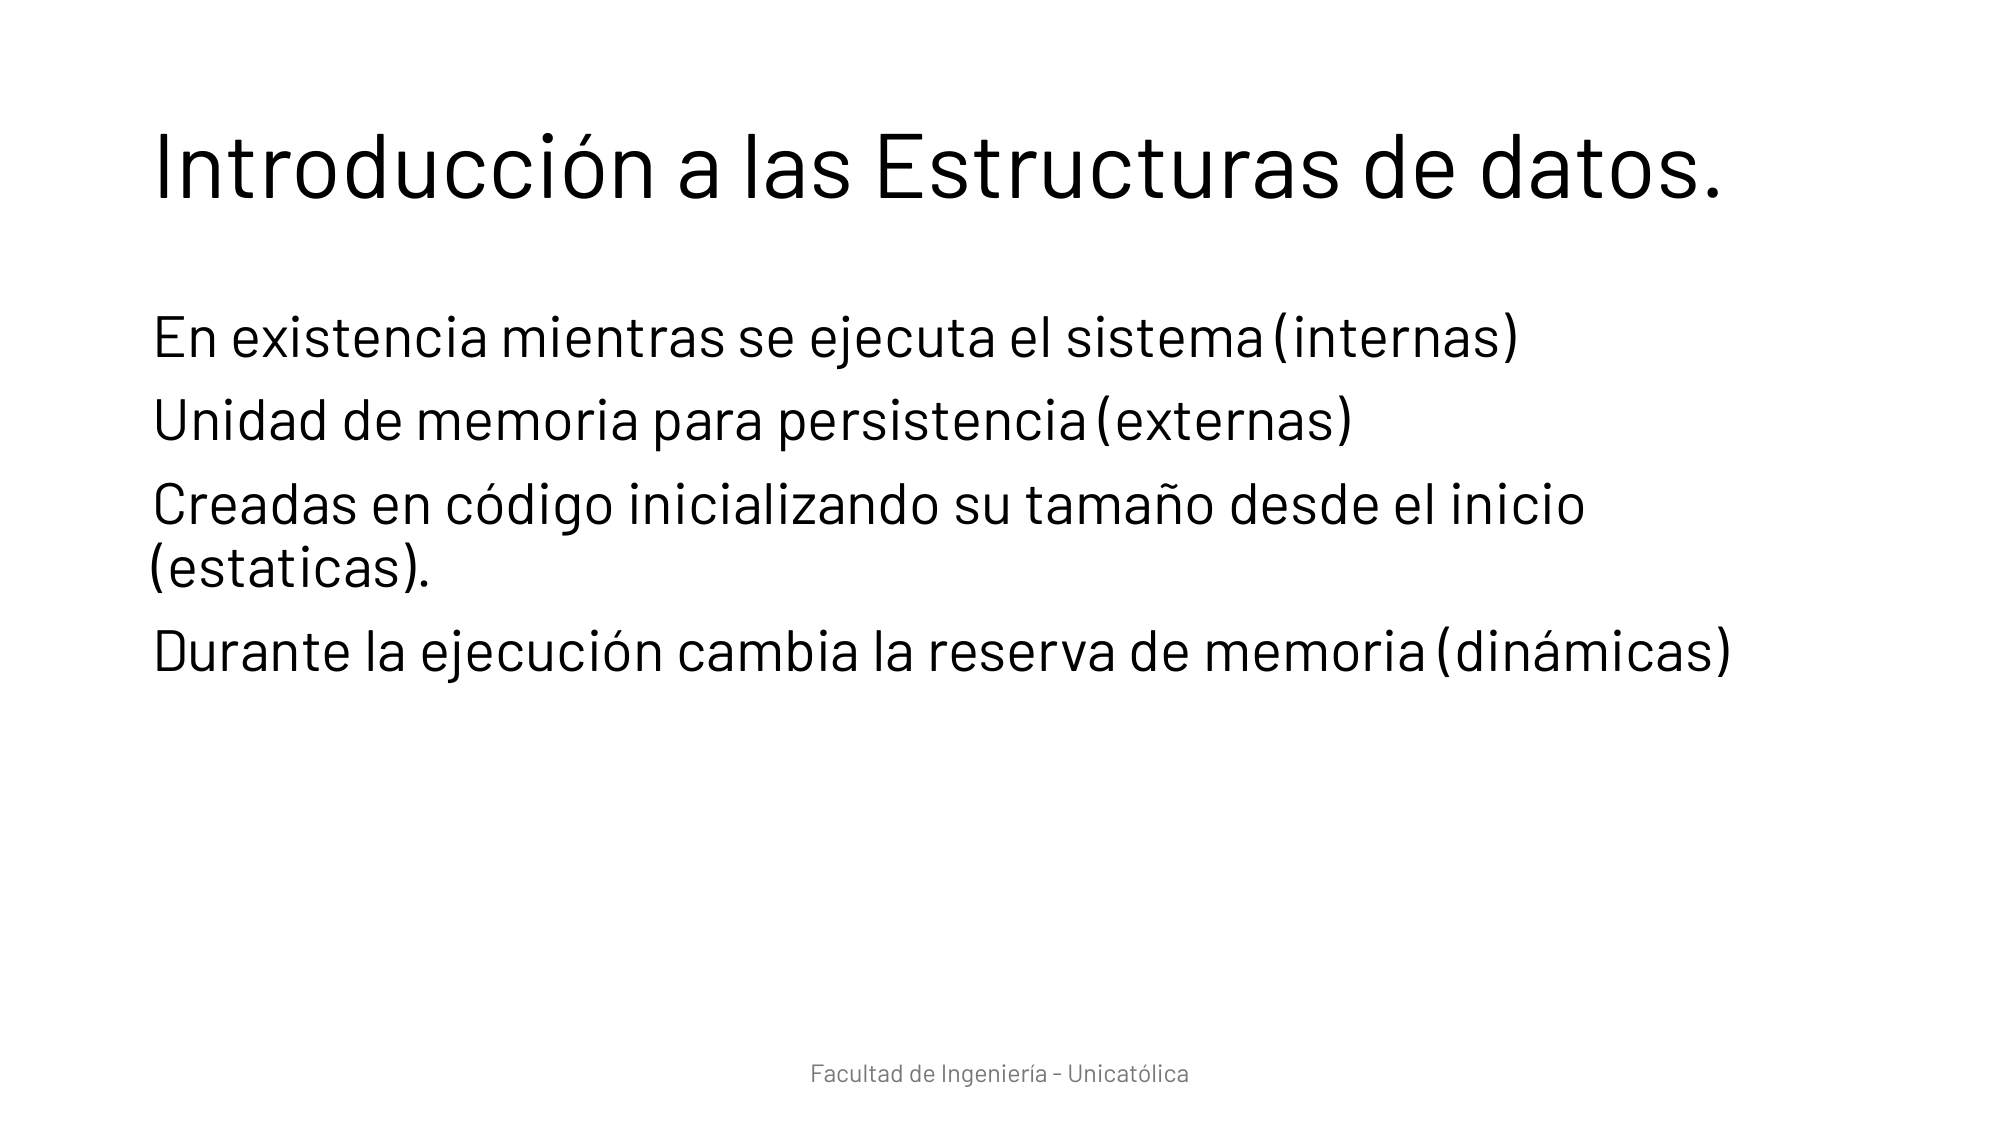

# Introducción a las Estructuras de datos.
En existencia mientras se ejecuta el sistema (internas)
Unidad de memoria para persistencia (externas)
Creadas en código inicializando su tamaño desde el inicio (estaticas).
Durante la ejecución cambia la reserva de memoria (dinámicas)

Facultad de Ingeniería - Unicatólica